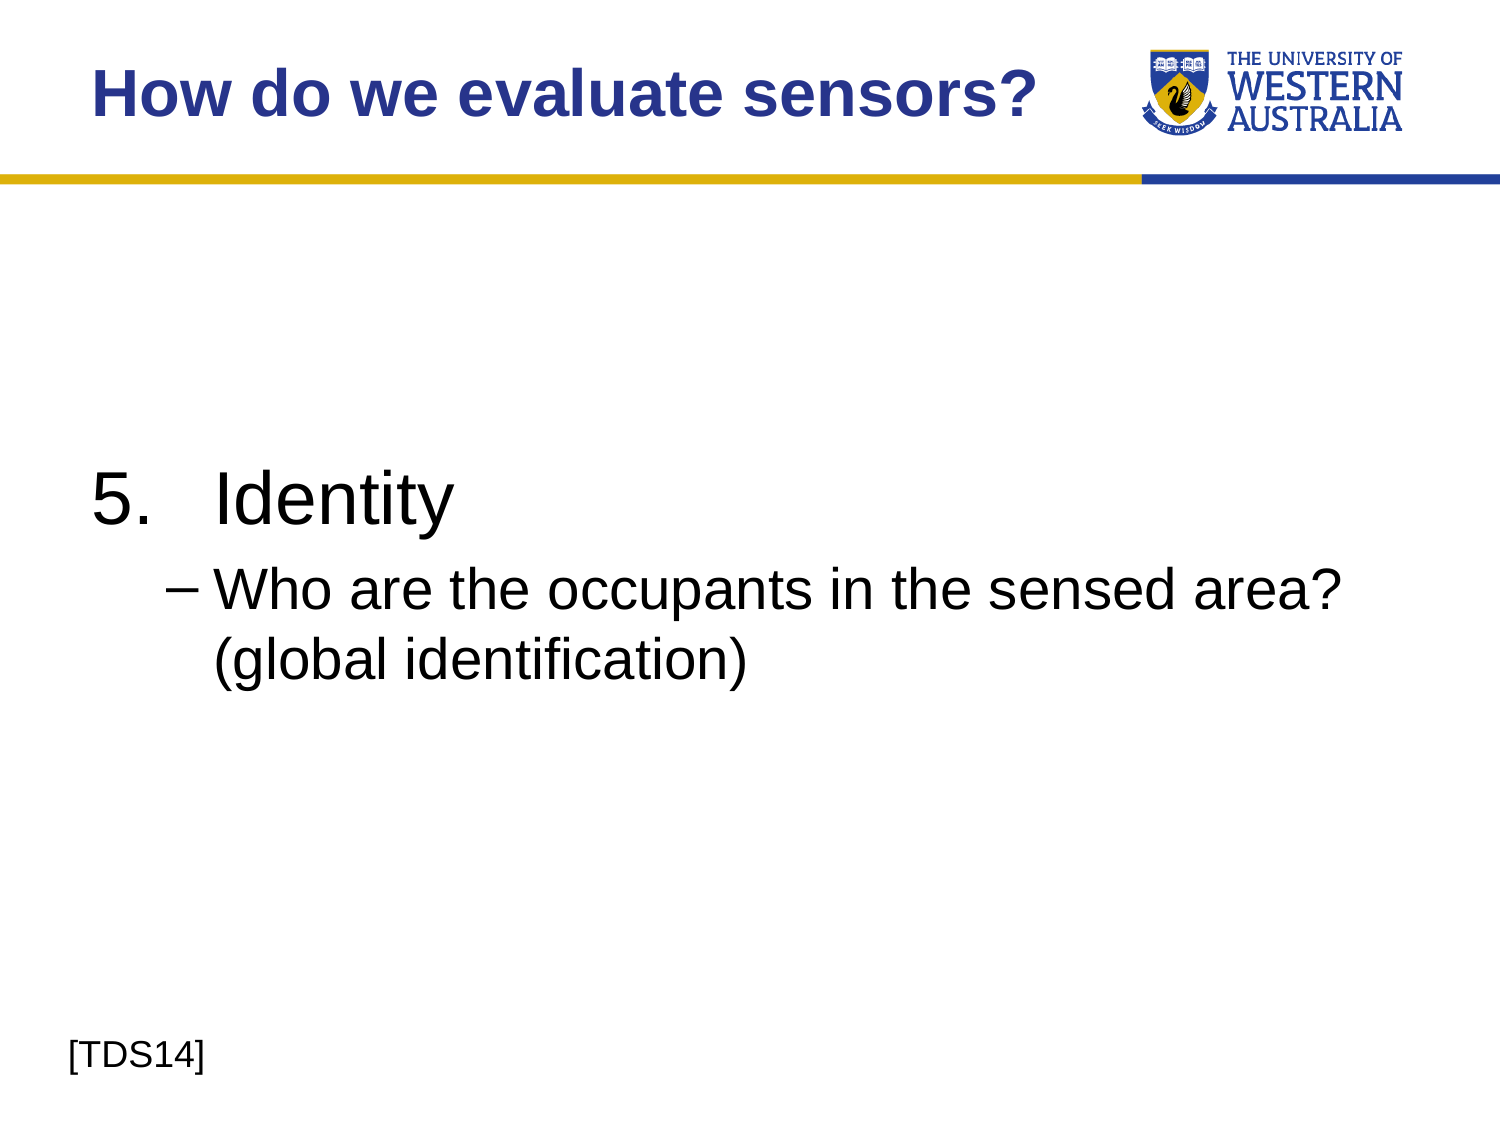

How do we evaluate sensors?

Identity
Who are the occupants in the sensed area? (global identification)
[TDS14]